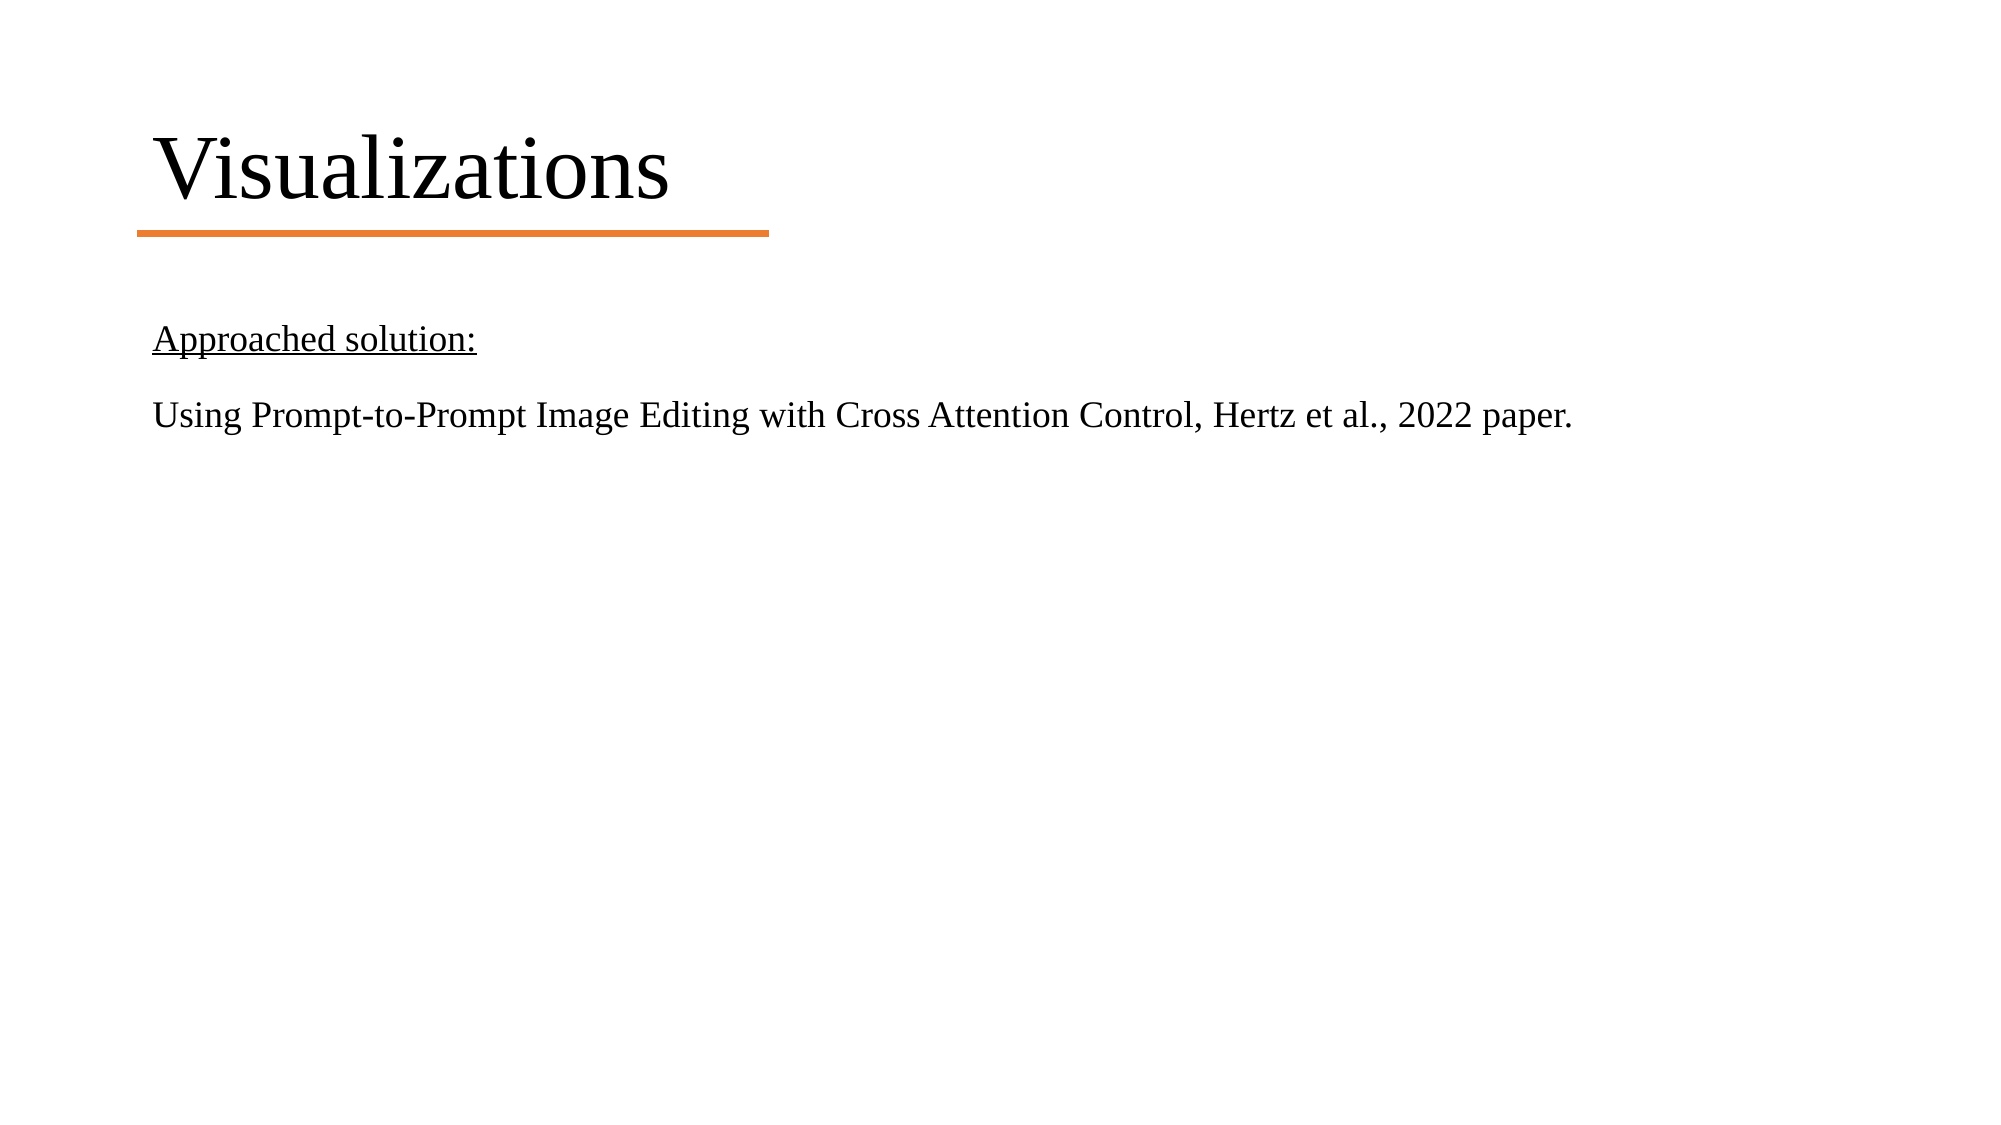

# Visualizations
Approached solution:
Using Prompt-to-Prompt Image Editing with Cross Attention Control, Hertz et al., 2022 paper.